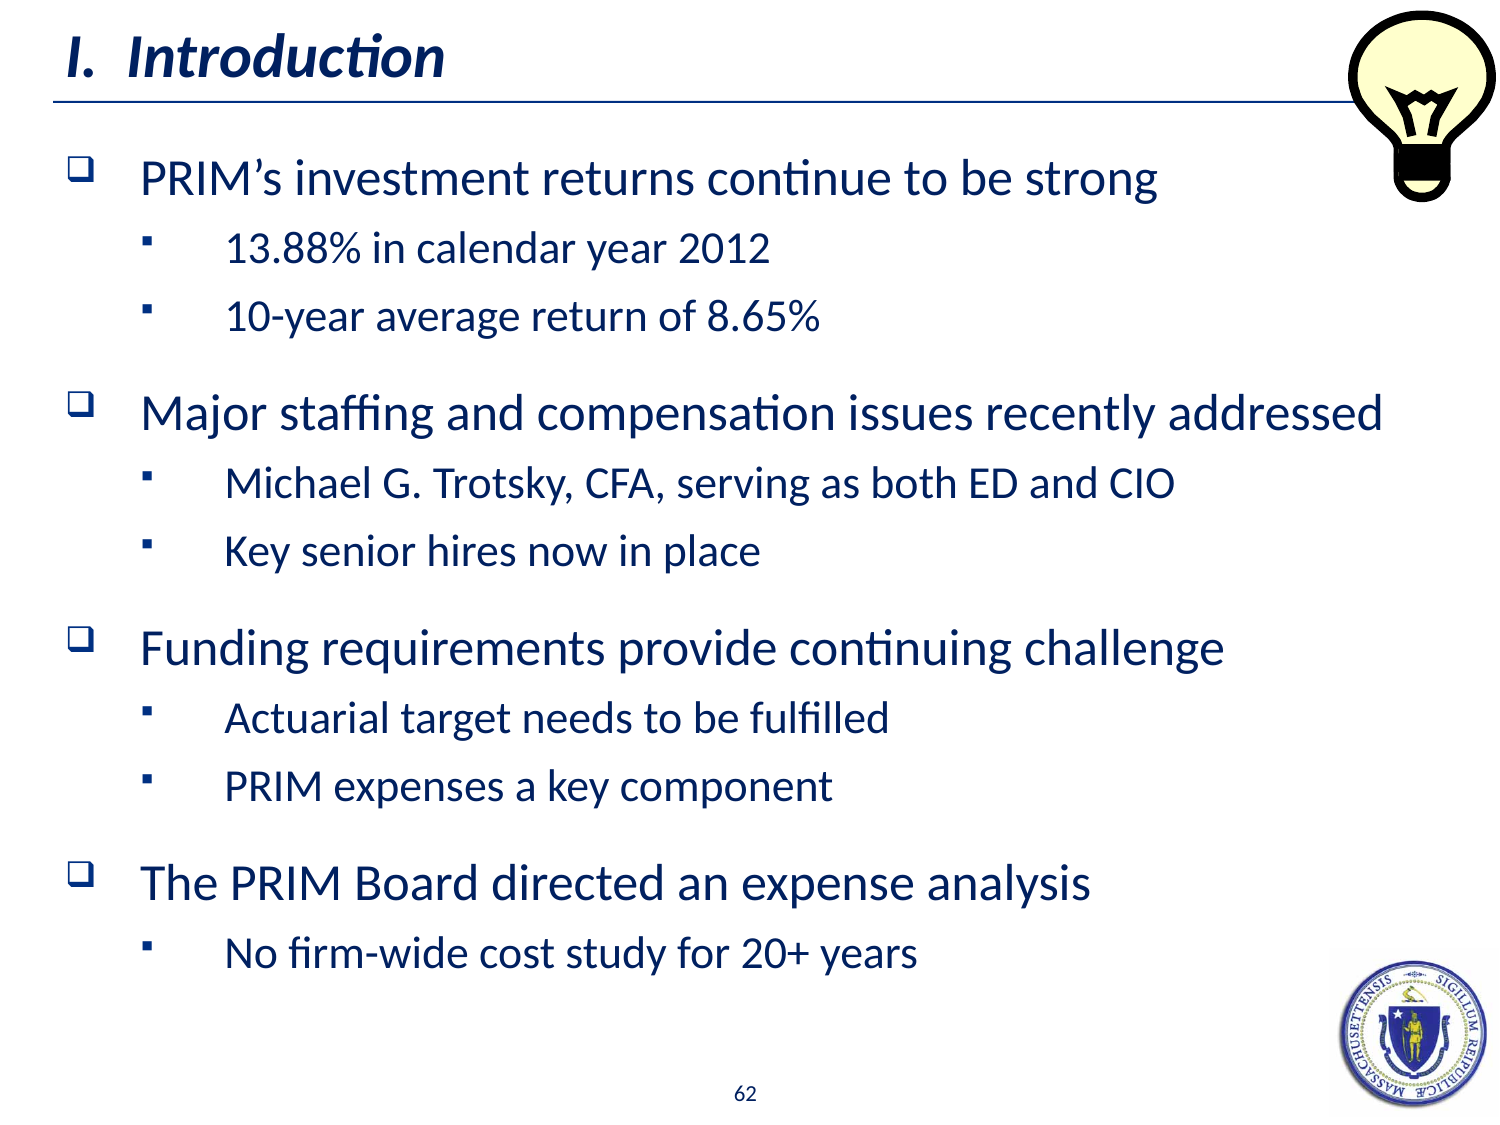

# I.  Introduction
PRIM’s investment returns continue to be strong
13.88% in calendar year 2012
10-year average return of 8.65%
Major staffing and compensation issues recently addressed
Michael G. Trotsky, CFA, serving as both ED and CIO
Key senior hires now in place
Funding requirements provide continuing challenge
Actuarial target needs to be fulfilled
PRIM expenses a key component
The PRIM Board directed an expense analysis
No firm-wide cost study for 20+ years